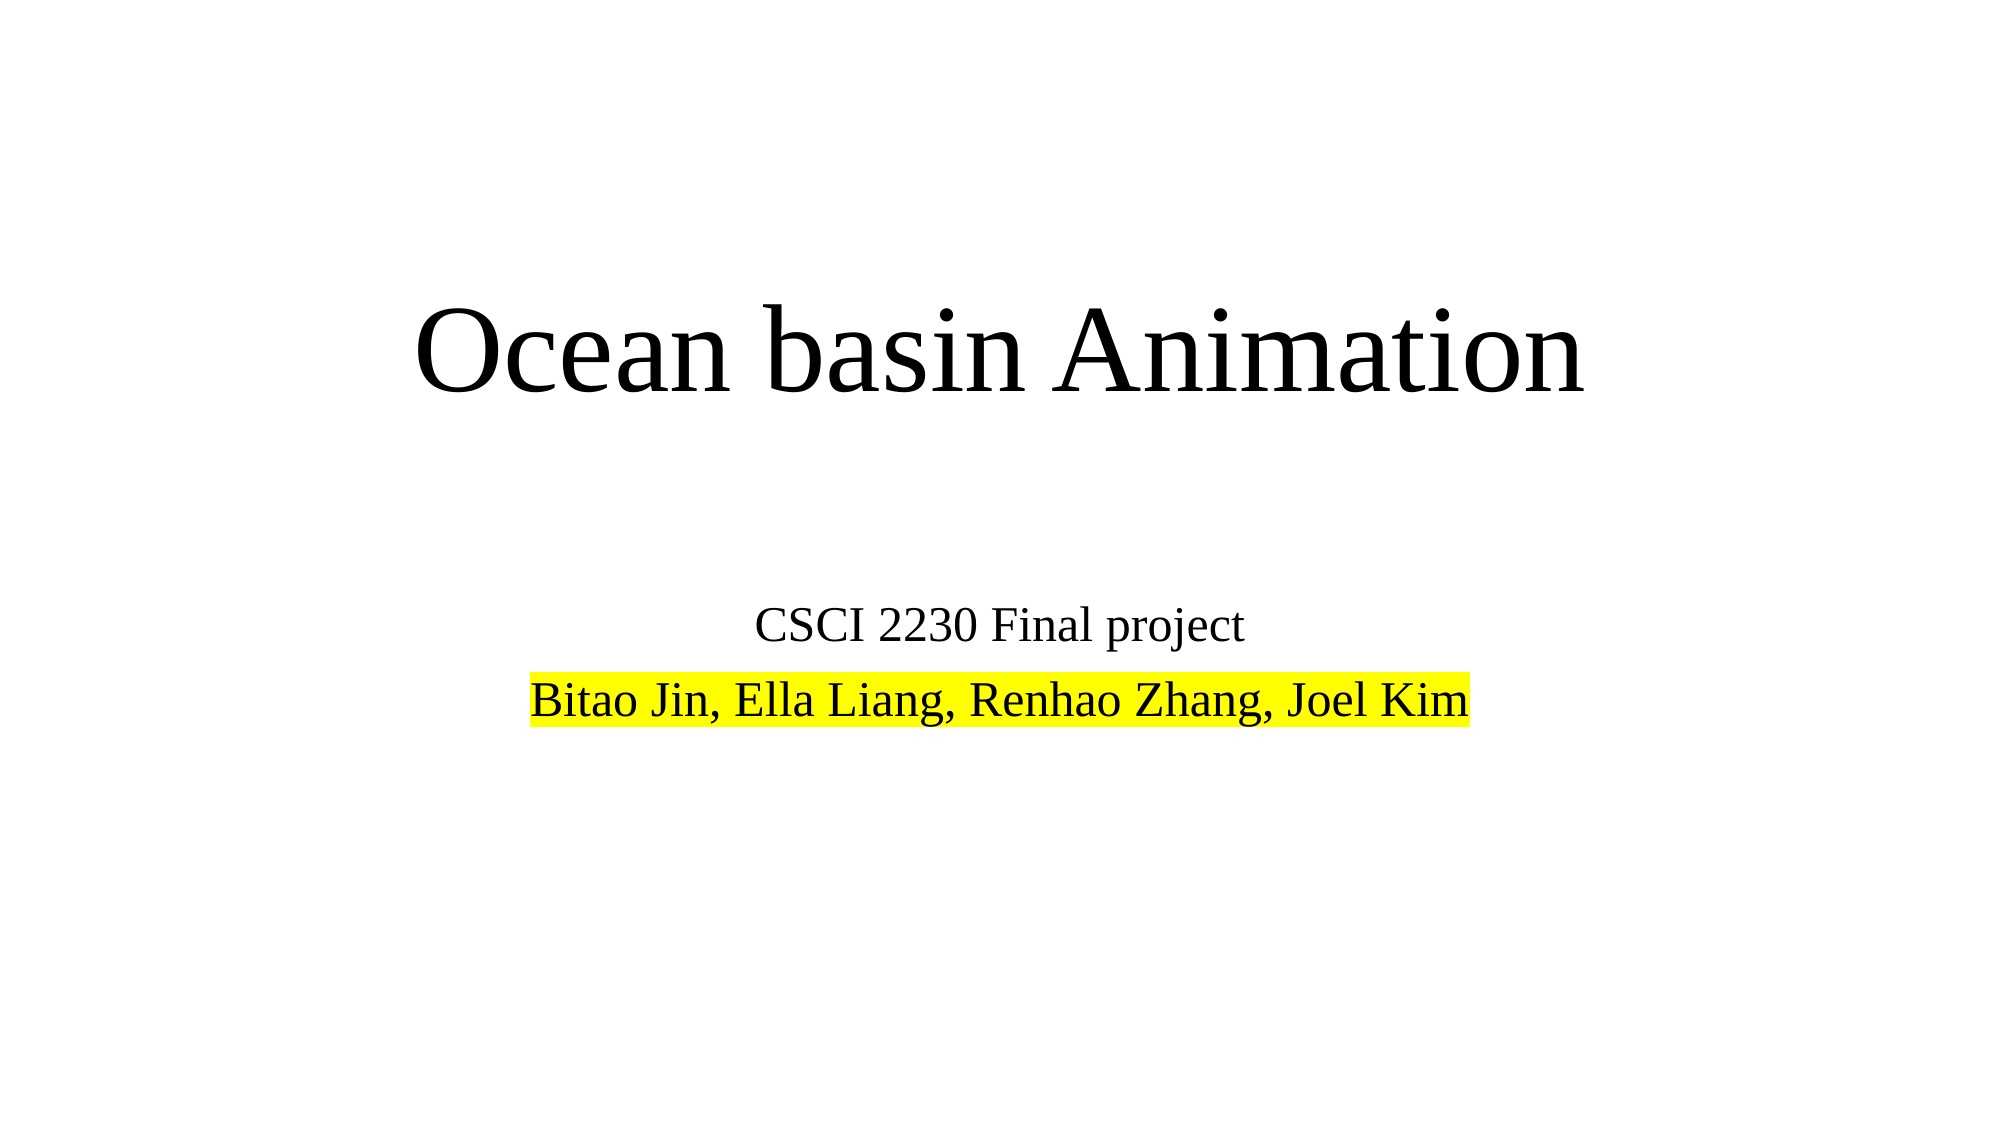

# Ocean basin Animation
CSCI 2230 Final project
Bitao Jin, Ella Liang, Renhao Zhang, Joel Kim